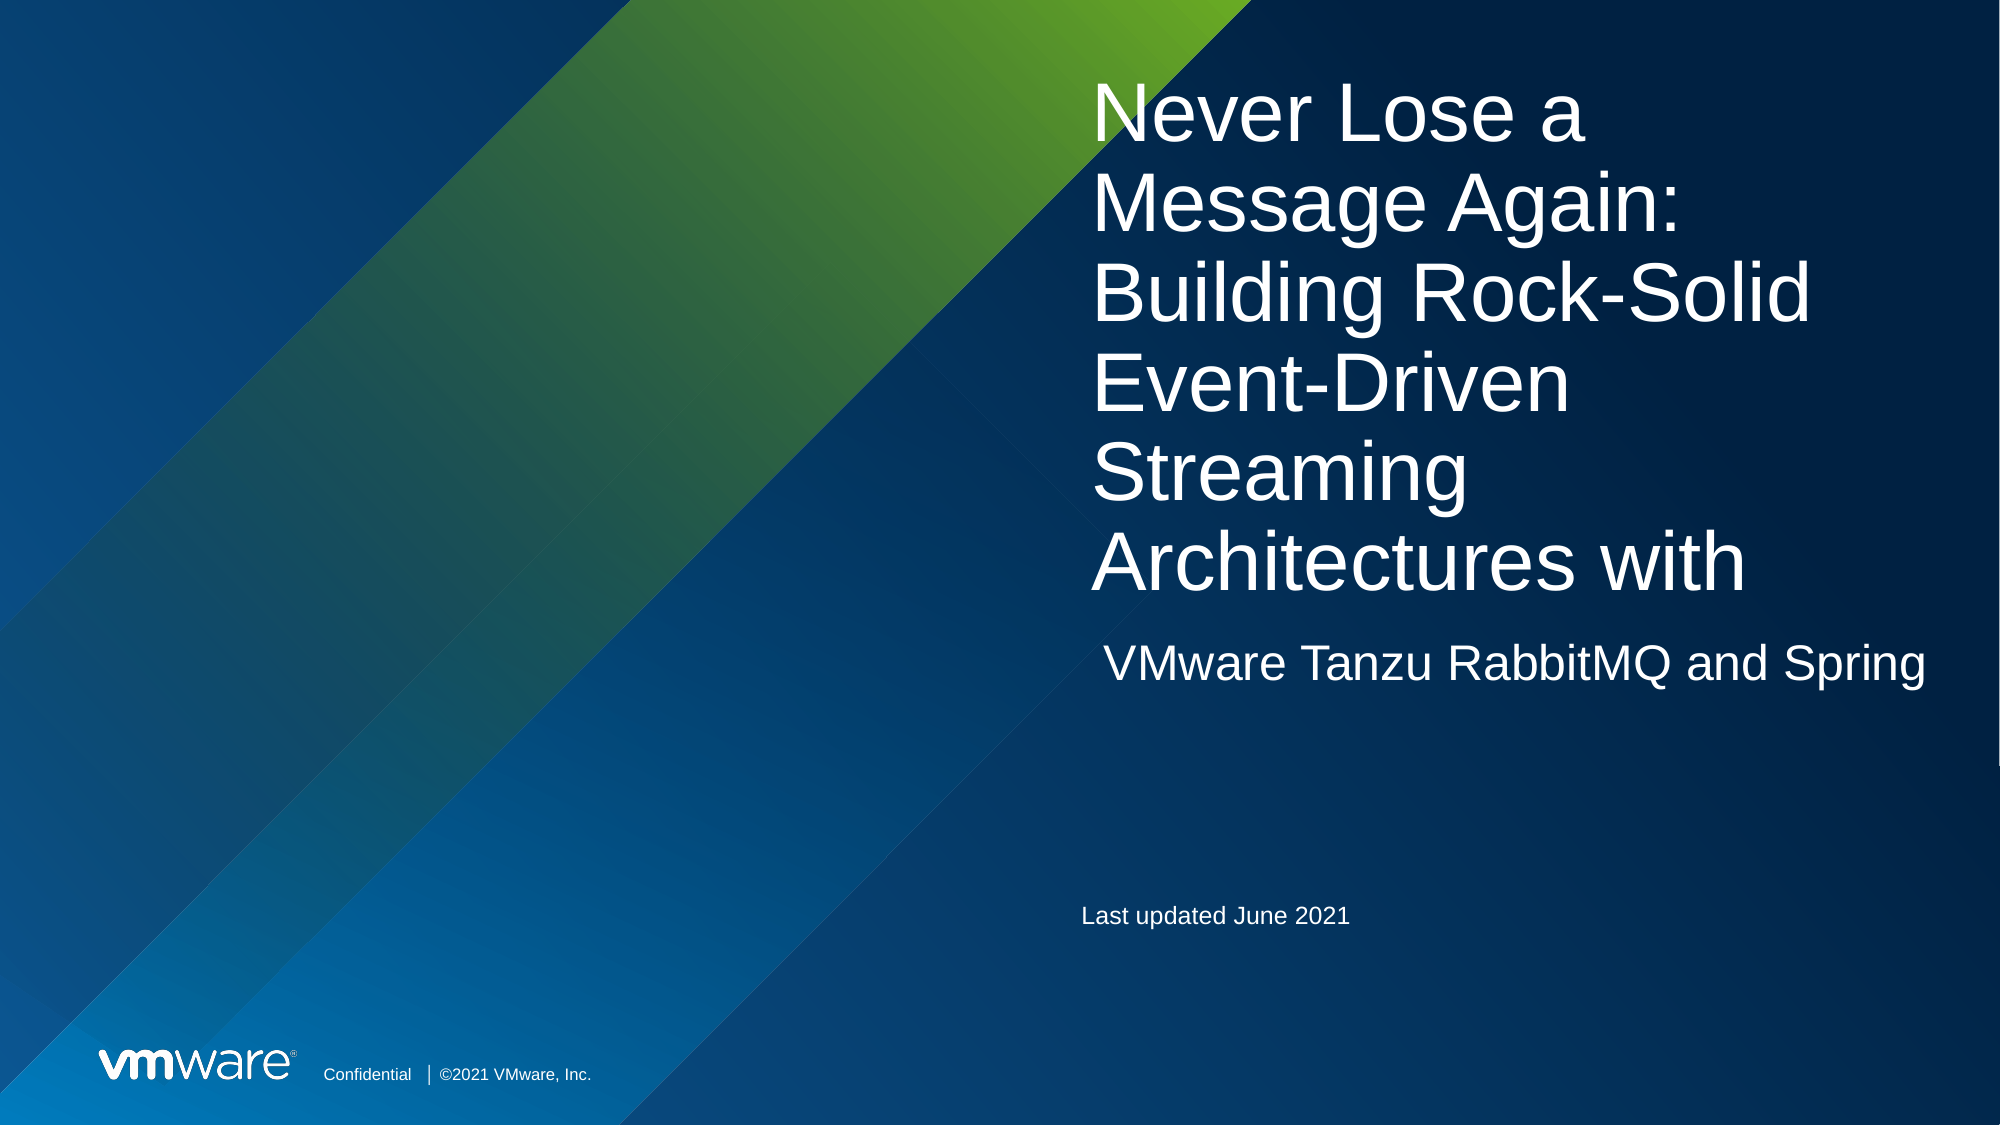

# Never Lose a Message Again: Building Rock-Solid Event-Driven Streaming Architectures with
VMware Tanzu RabbitMQ and Spring

Last updated June 2021